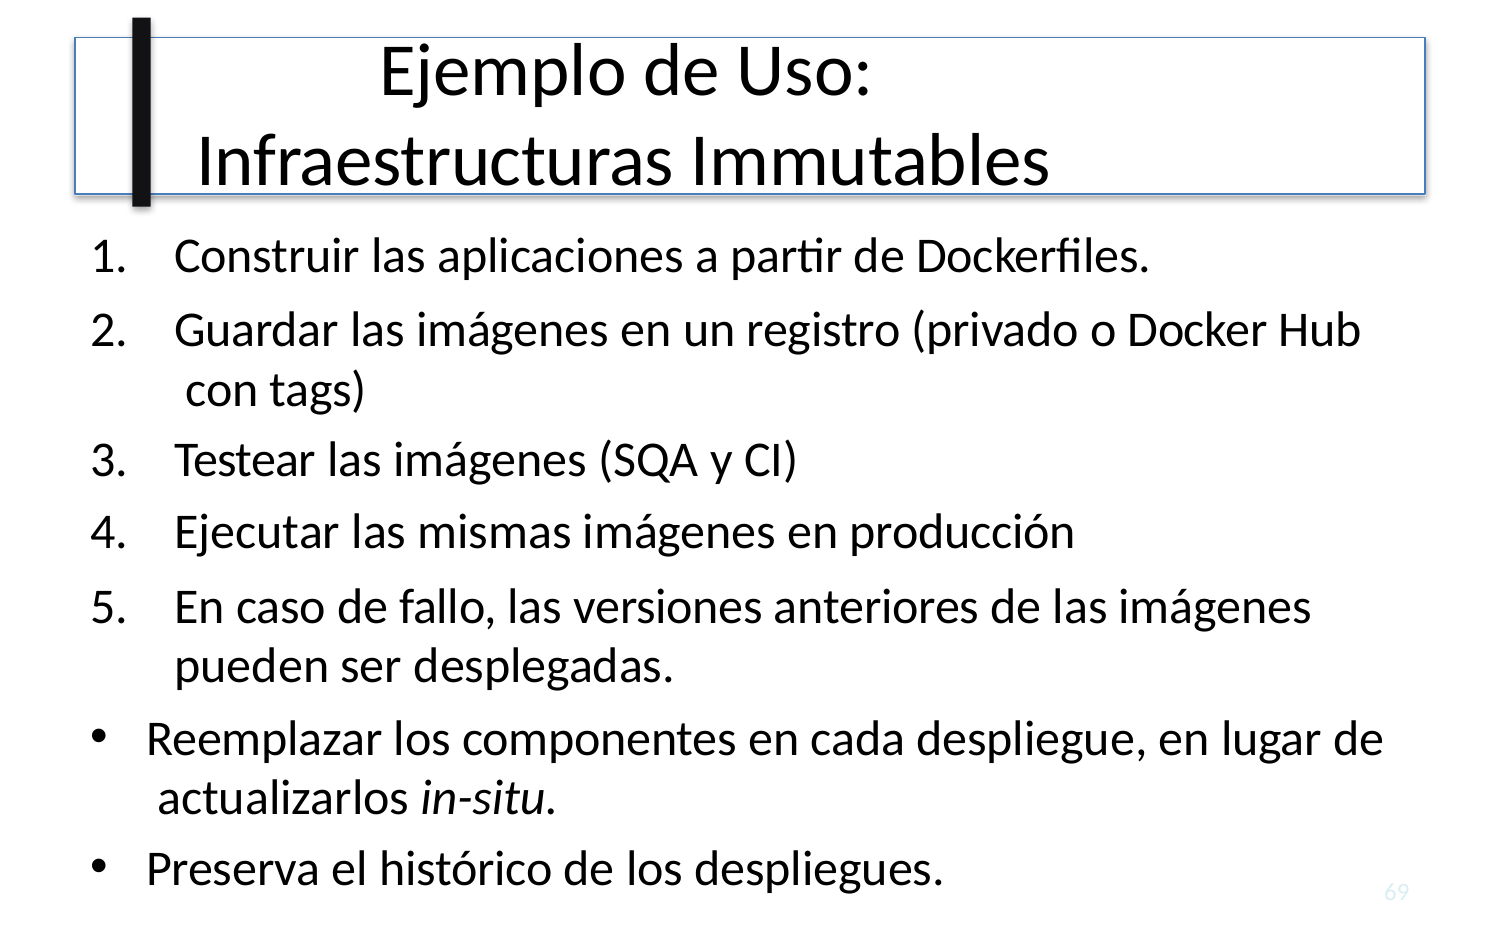

# Ejemplo de Uso:  Infraestructuras Immutables
Construir las aplicaciones a partir de Dockerfiles.
Guardar las imágenes en un registro (privado o Docker Hub  con tags)
Testear las imágenes (SQA y CI)
Ejecutar las mismas imágenes en producción
En caso de fallo, las versiones anteriores de las imágenes  pueden ser desplegadas.
Reemplazar los componentes en cada despliegue, en lugar de  actualizarlos in-situ.
Preserva el histórico de los despliegues.
69